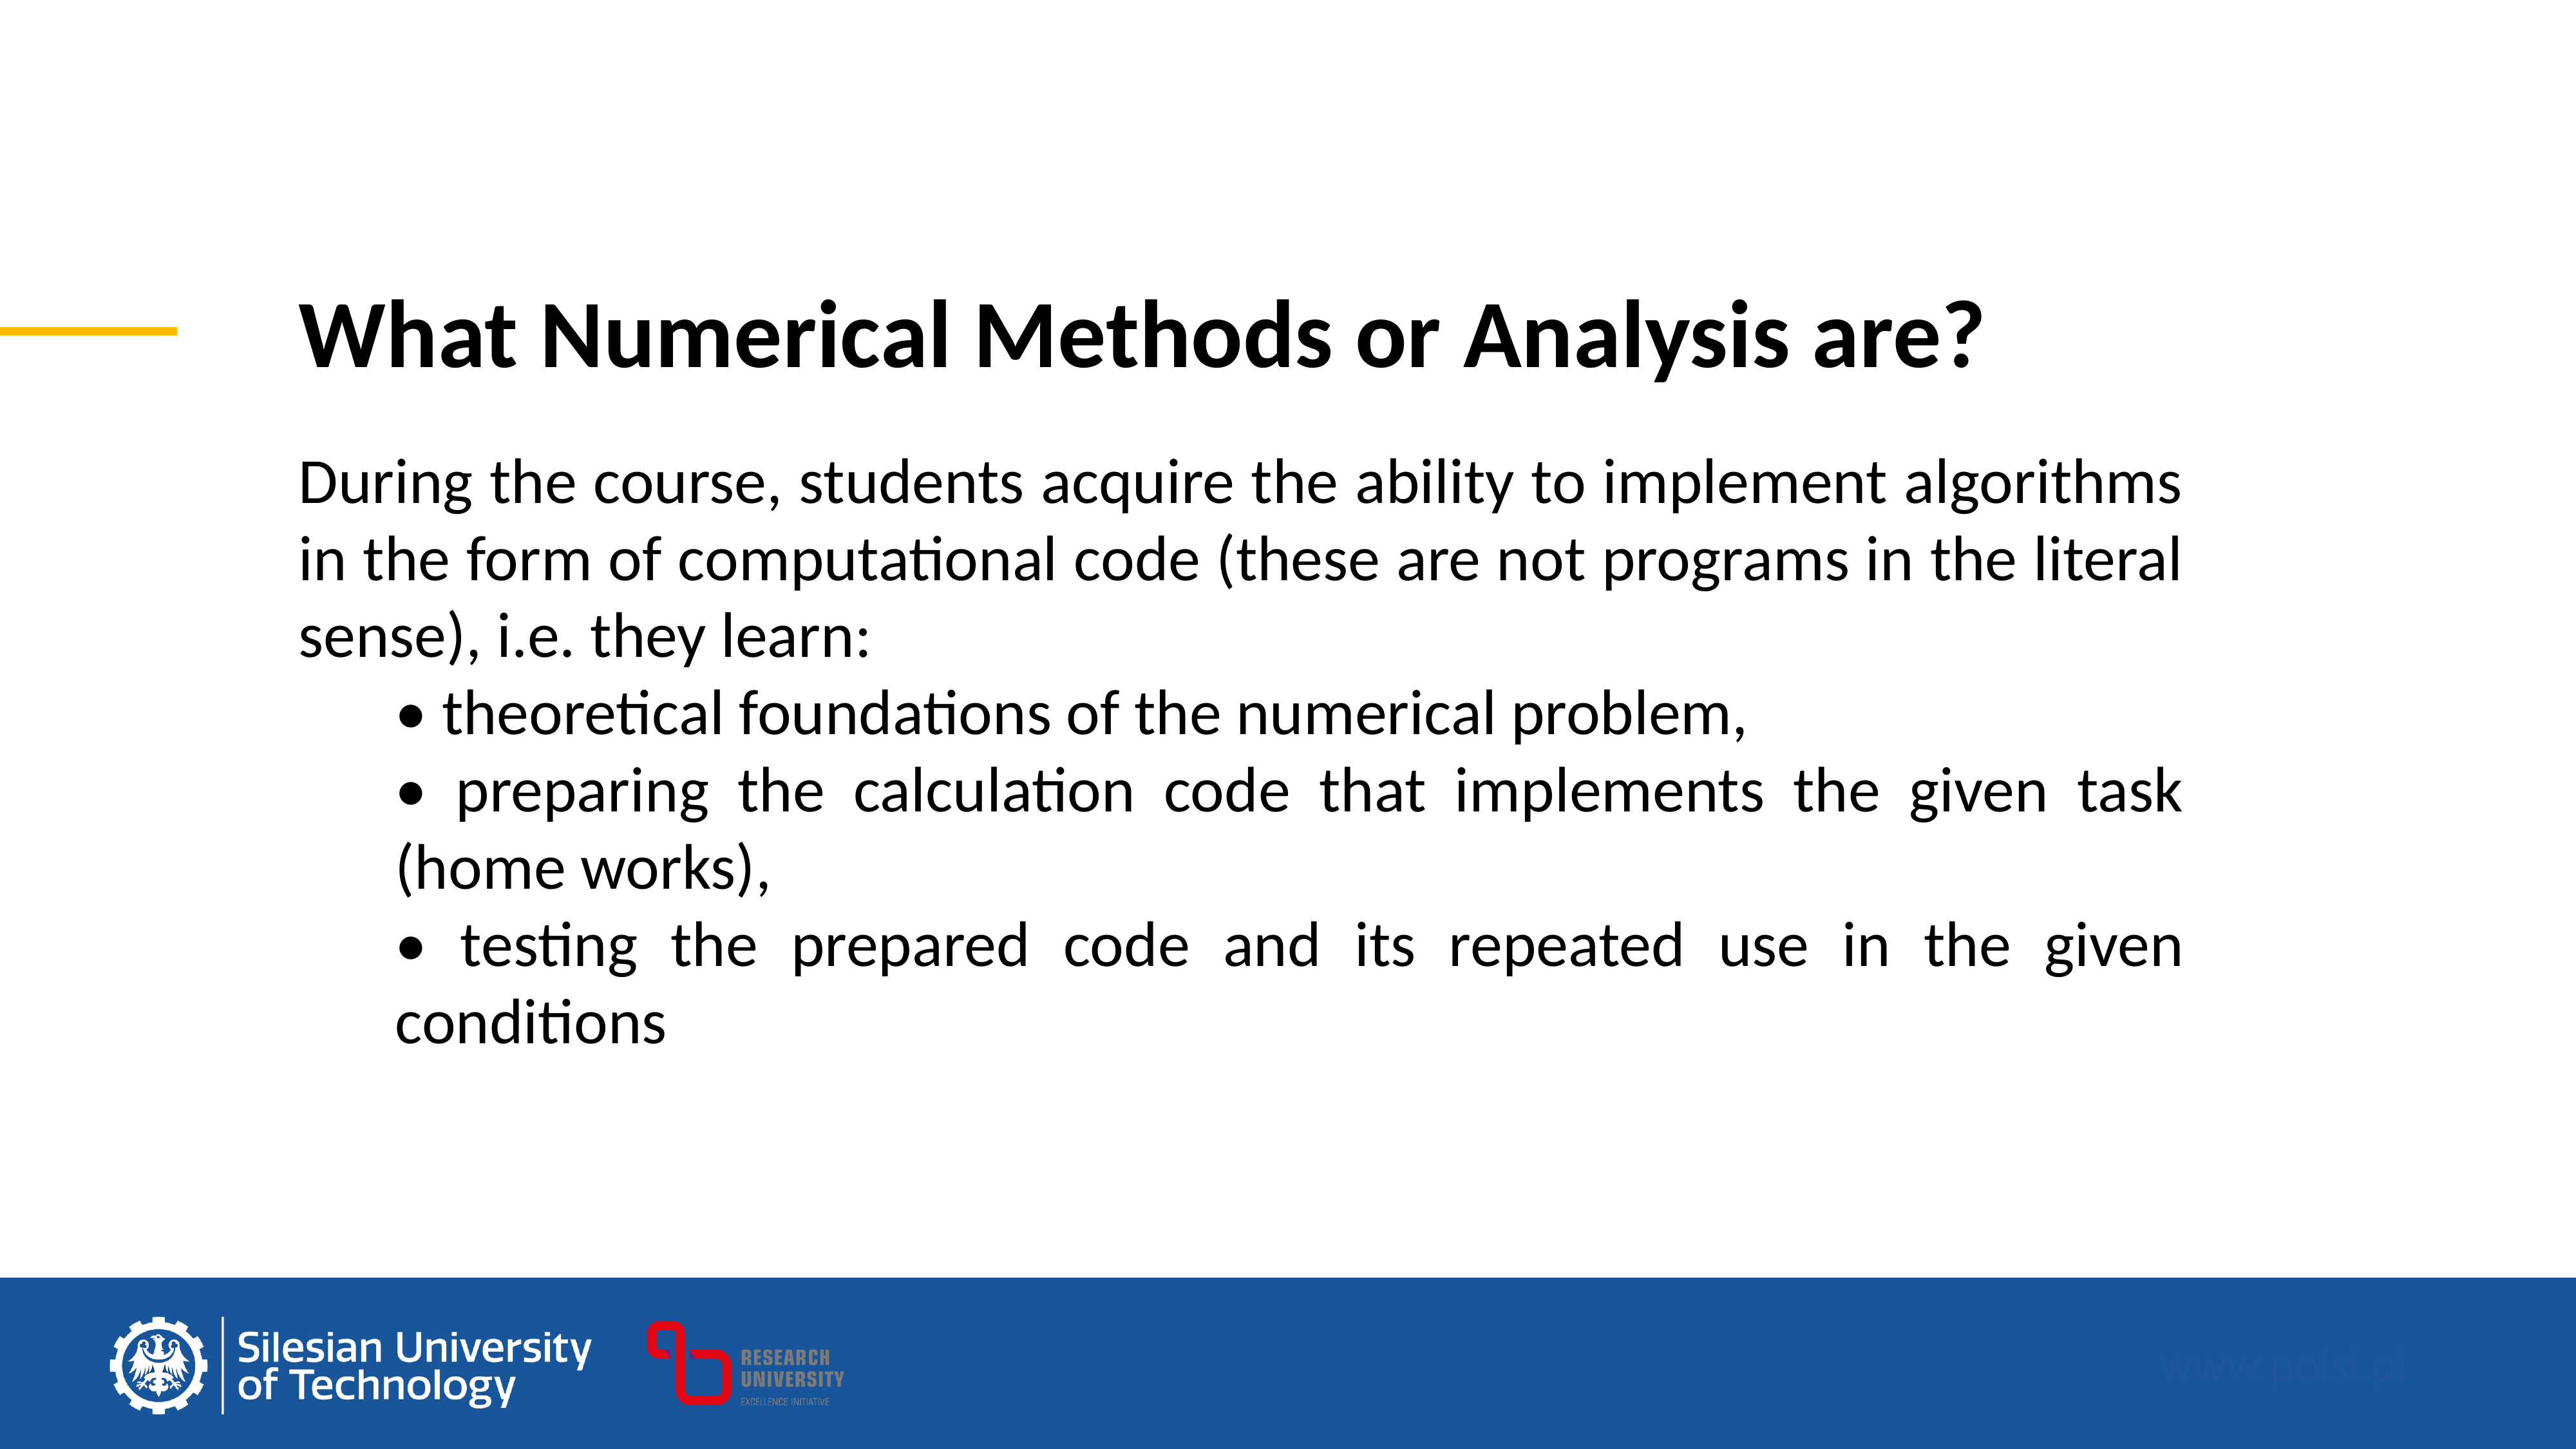

What Numerical Methods or Analysis are?
During the course, students acquire the ability to implement algorithms in the form of computational code (these are not programs in the literal sense), i.e. they learn:
• theoretical foundations of the numerical problem,
• preparing the calculation code that implements the given task (home works),
• testing the prepared code and its repeated use in the given conditions